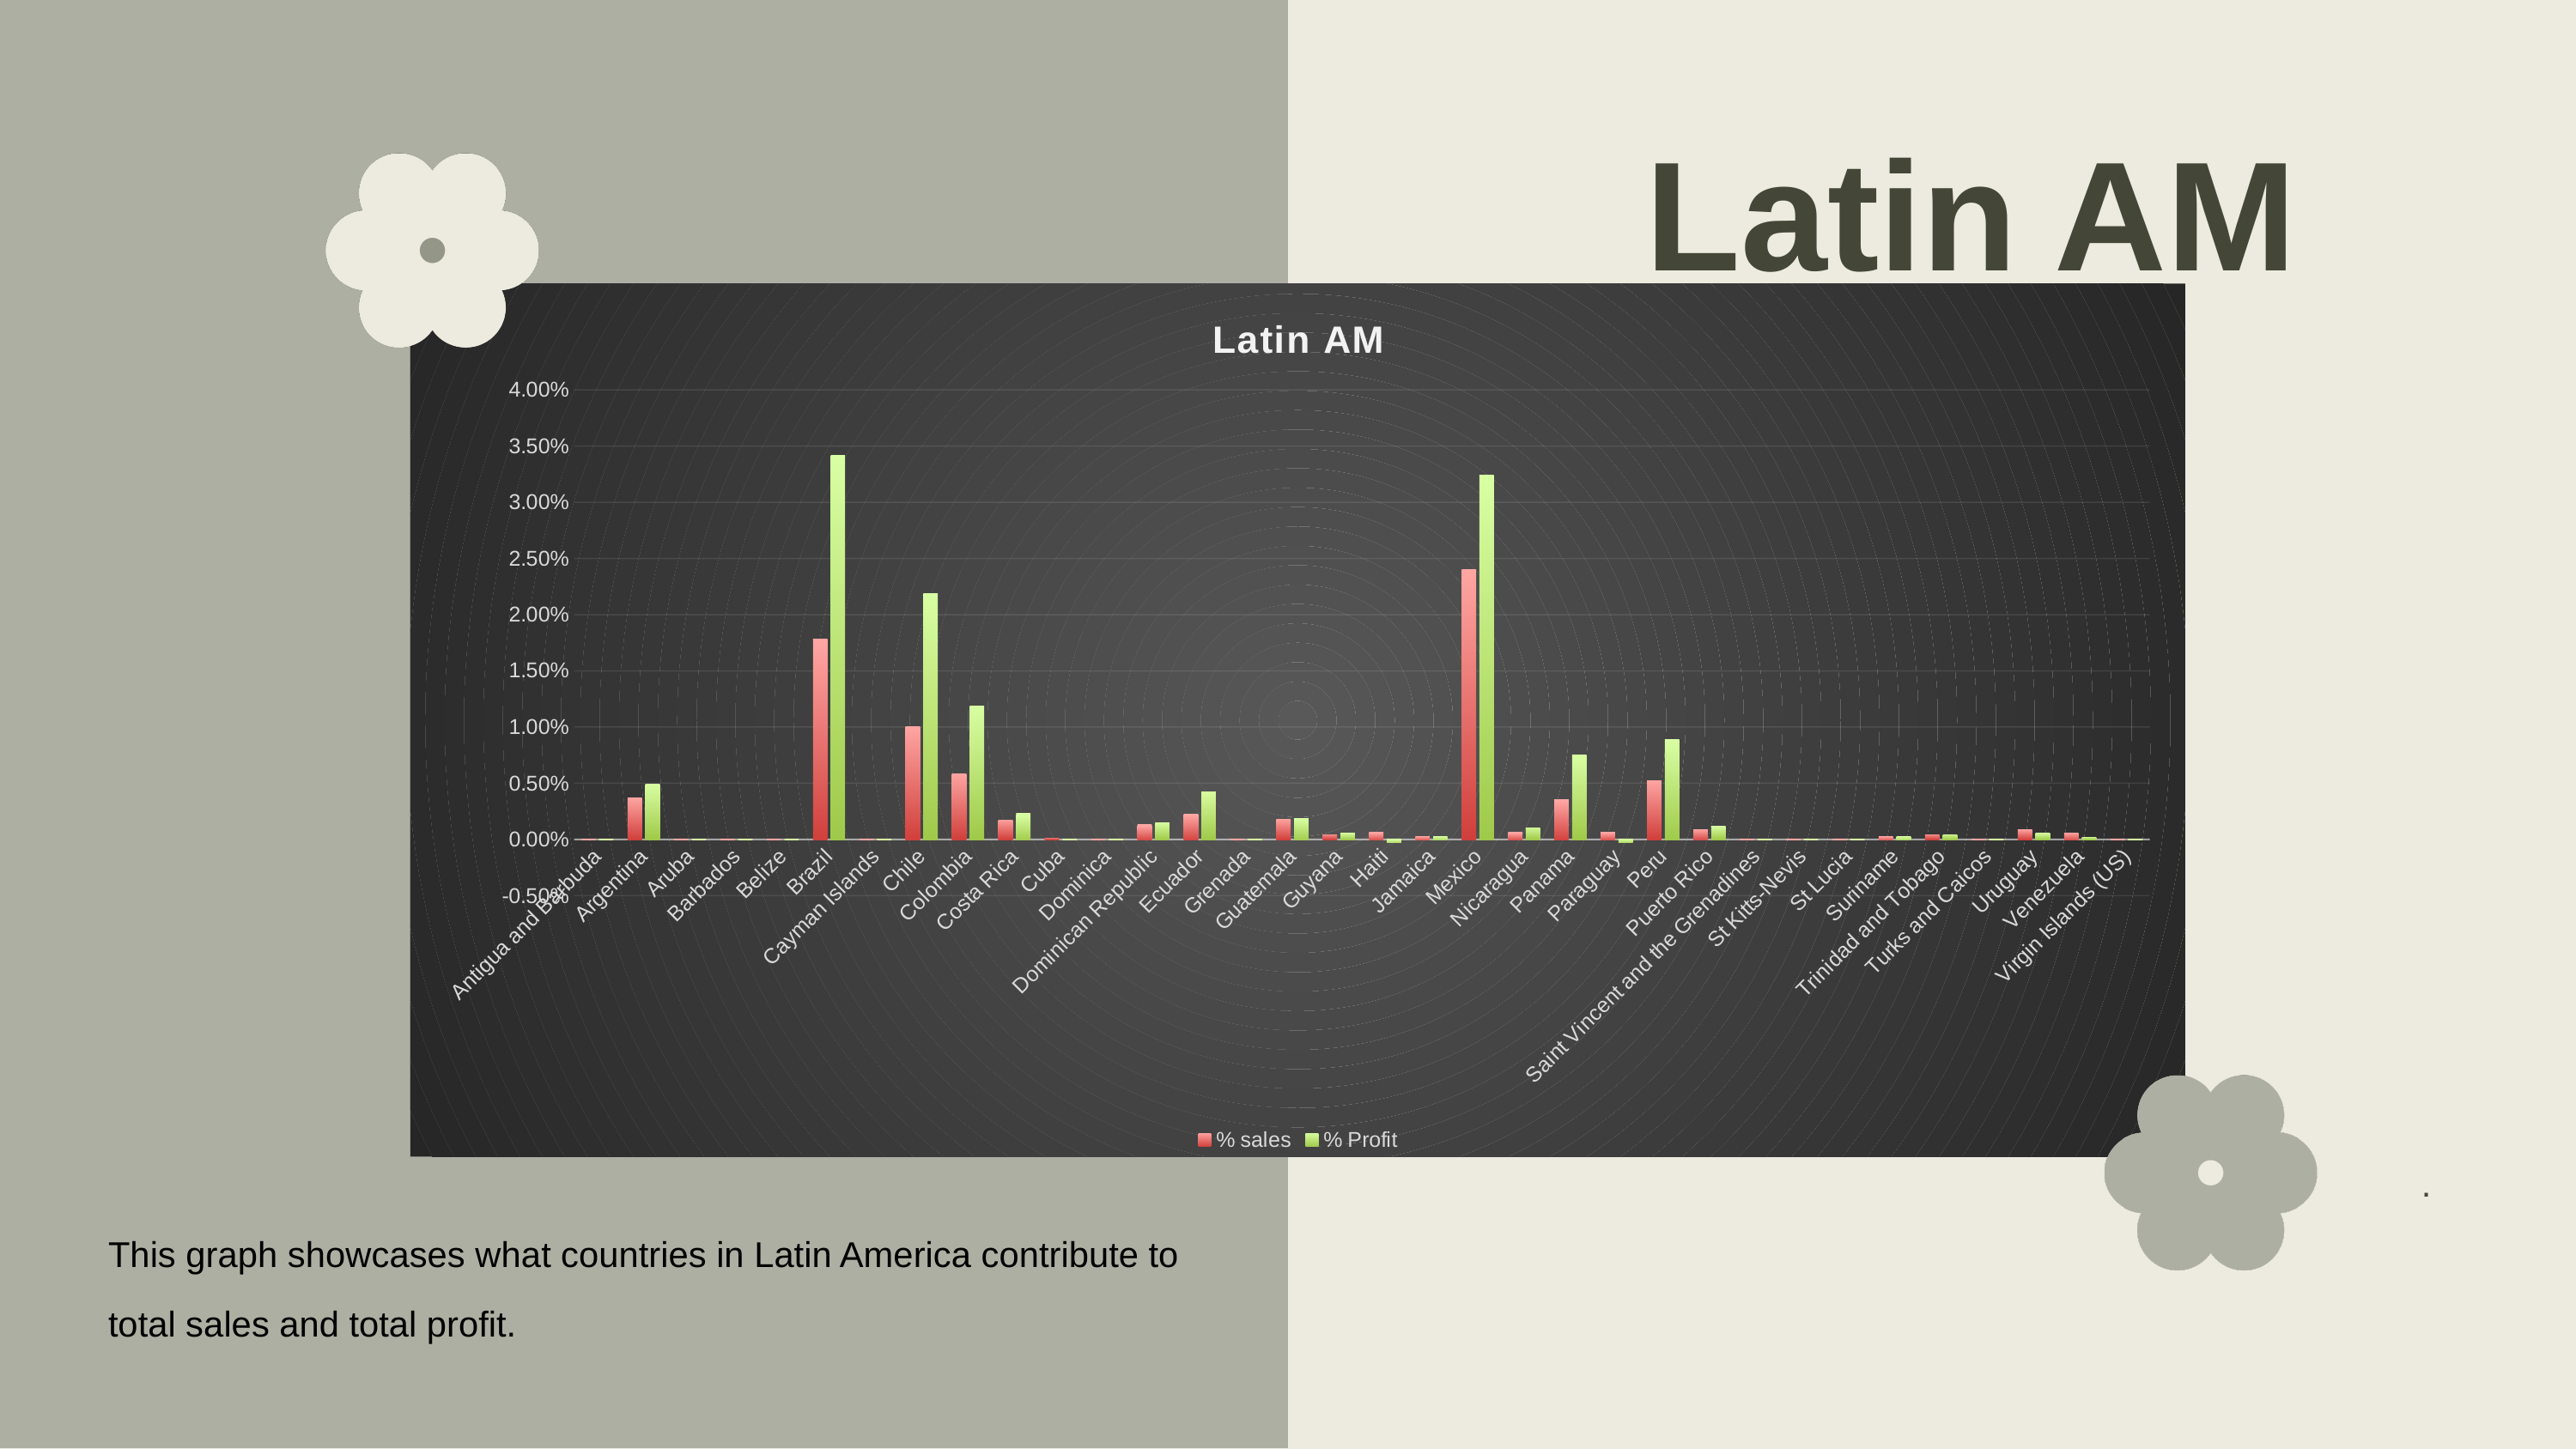

Latin AM

### Chart: Latin AM

| Category | % sales | % Profit |
|---|---|---|
| Antigua and Barbuda | 1.8900006995079098e-06 | 8.809103892842945e-07 |
| Argentina | 0.003713294901504828 | 0.0049549030799149575 |
| Aruba | 1.4231628541157503e-05 | -6.261862815656816e-06 |
| Barbados | 4.695251650210586e-05 | 1.2662195279048757e-05 |
| Belize | 4.902569636754779e-06 | -5.525081125948888e-06 |
| Brazil | 0.01782991053847032 | 0.034145249386024666 |
| Cayman Islands | 2.022767077357412e-06 | -6.456650695739081e-07 |
| Chile | 0.010059200046225543 | 0.02185882648977702 |
| Colombia | 0.00584282994233143 | 0.011896361183225028 |
| Costa Rica | 0.0016911374988184168 | 0.0022997713798255026 |
| Cuba | 8.856330272718518e-05 | -4.628134775192834e-05 |
| Dominica | 7.82473525626254e-07 | 2.916689068196372e-07 |
| Dominican Republic | 0.0013242352214923817 | 0.0014997808720648785 |
| Ecuador | 0.0022195208200921795 | 0.00422935453632657 |
| Grenada | 6.552134998526731e-06 | -6.495335142909694e-08 |
| Guatemala | 0.0017930436549939263 | 0.0018541053525649603 |
| Guyana | 0.0004118016879073758 | 0.0005327682656418627 |
| Haiti | 0.0006388438431744419 | -0.00027584880065849895 |
| Jamaica | 0.0002718624196664686 | 0.00023919765607580522 |
| Mexico | 0.024044315701011714 | 0.03244084410033274 |
| Nicaragua | 0.0006575489625832322 | 0.0010477951668037518 |
| Panama | 0.003569843072782885 | 0.007509963358878632 |
| Paraguay | 0.0006314236365132461 | -0.00024926163332817487 |
| Peru | 0.005245704215798563 | 0.008918326940100358 |
| Puerto Rico | 0.0009032404938836343 | 0.0011552145012335238 |
| Saint Vincent and the Grenadines | 5.453779323621411e-07 | -1.9502767687861467e-06 |
| St Kitts-Nevis | 4.74826361944498e-07 | -3.077812120730183e-07 |
| St Lucia | 1.2129342993423747e-05 | 1.339039967126697e-06 |
| Suriname | 0.00023469329023257827 | 0.00025739174839725166 |
| Trinidad and Tobago | 0.00042417610399485105 | 0.0004381857071801475 |
| Turks and Caicos | 8.7795720491851e-06 | 1.8320676782451933e-05 |
| Uruguay | 0.0008693075279913493 | 0.000547131047904135 |
| Venezuela | 0.0006040632432442096 | 0.00018267000083260892 |
| Virgin Islands (US) | 2.5436802379521337e-06 | -3.5451034434314837e-06 |
.
This graph showcases what countries in Latin America contribute to total sales and total profit.